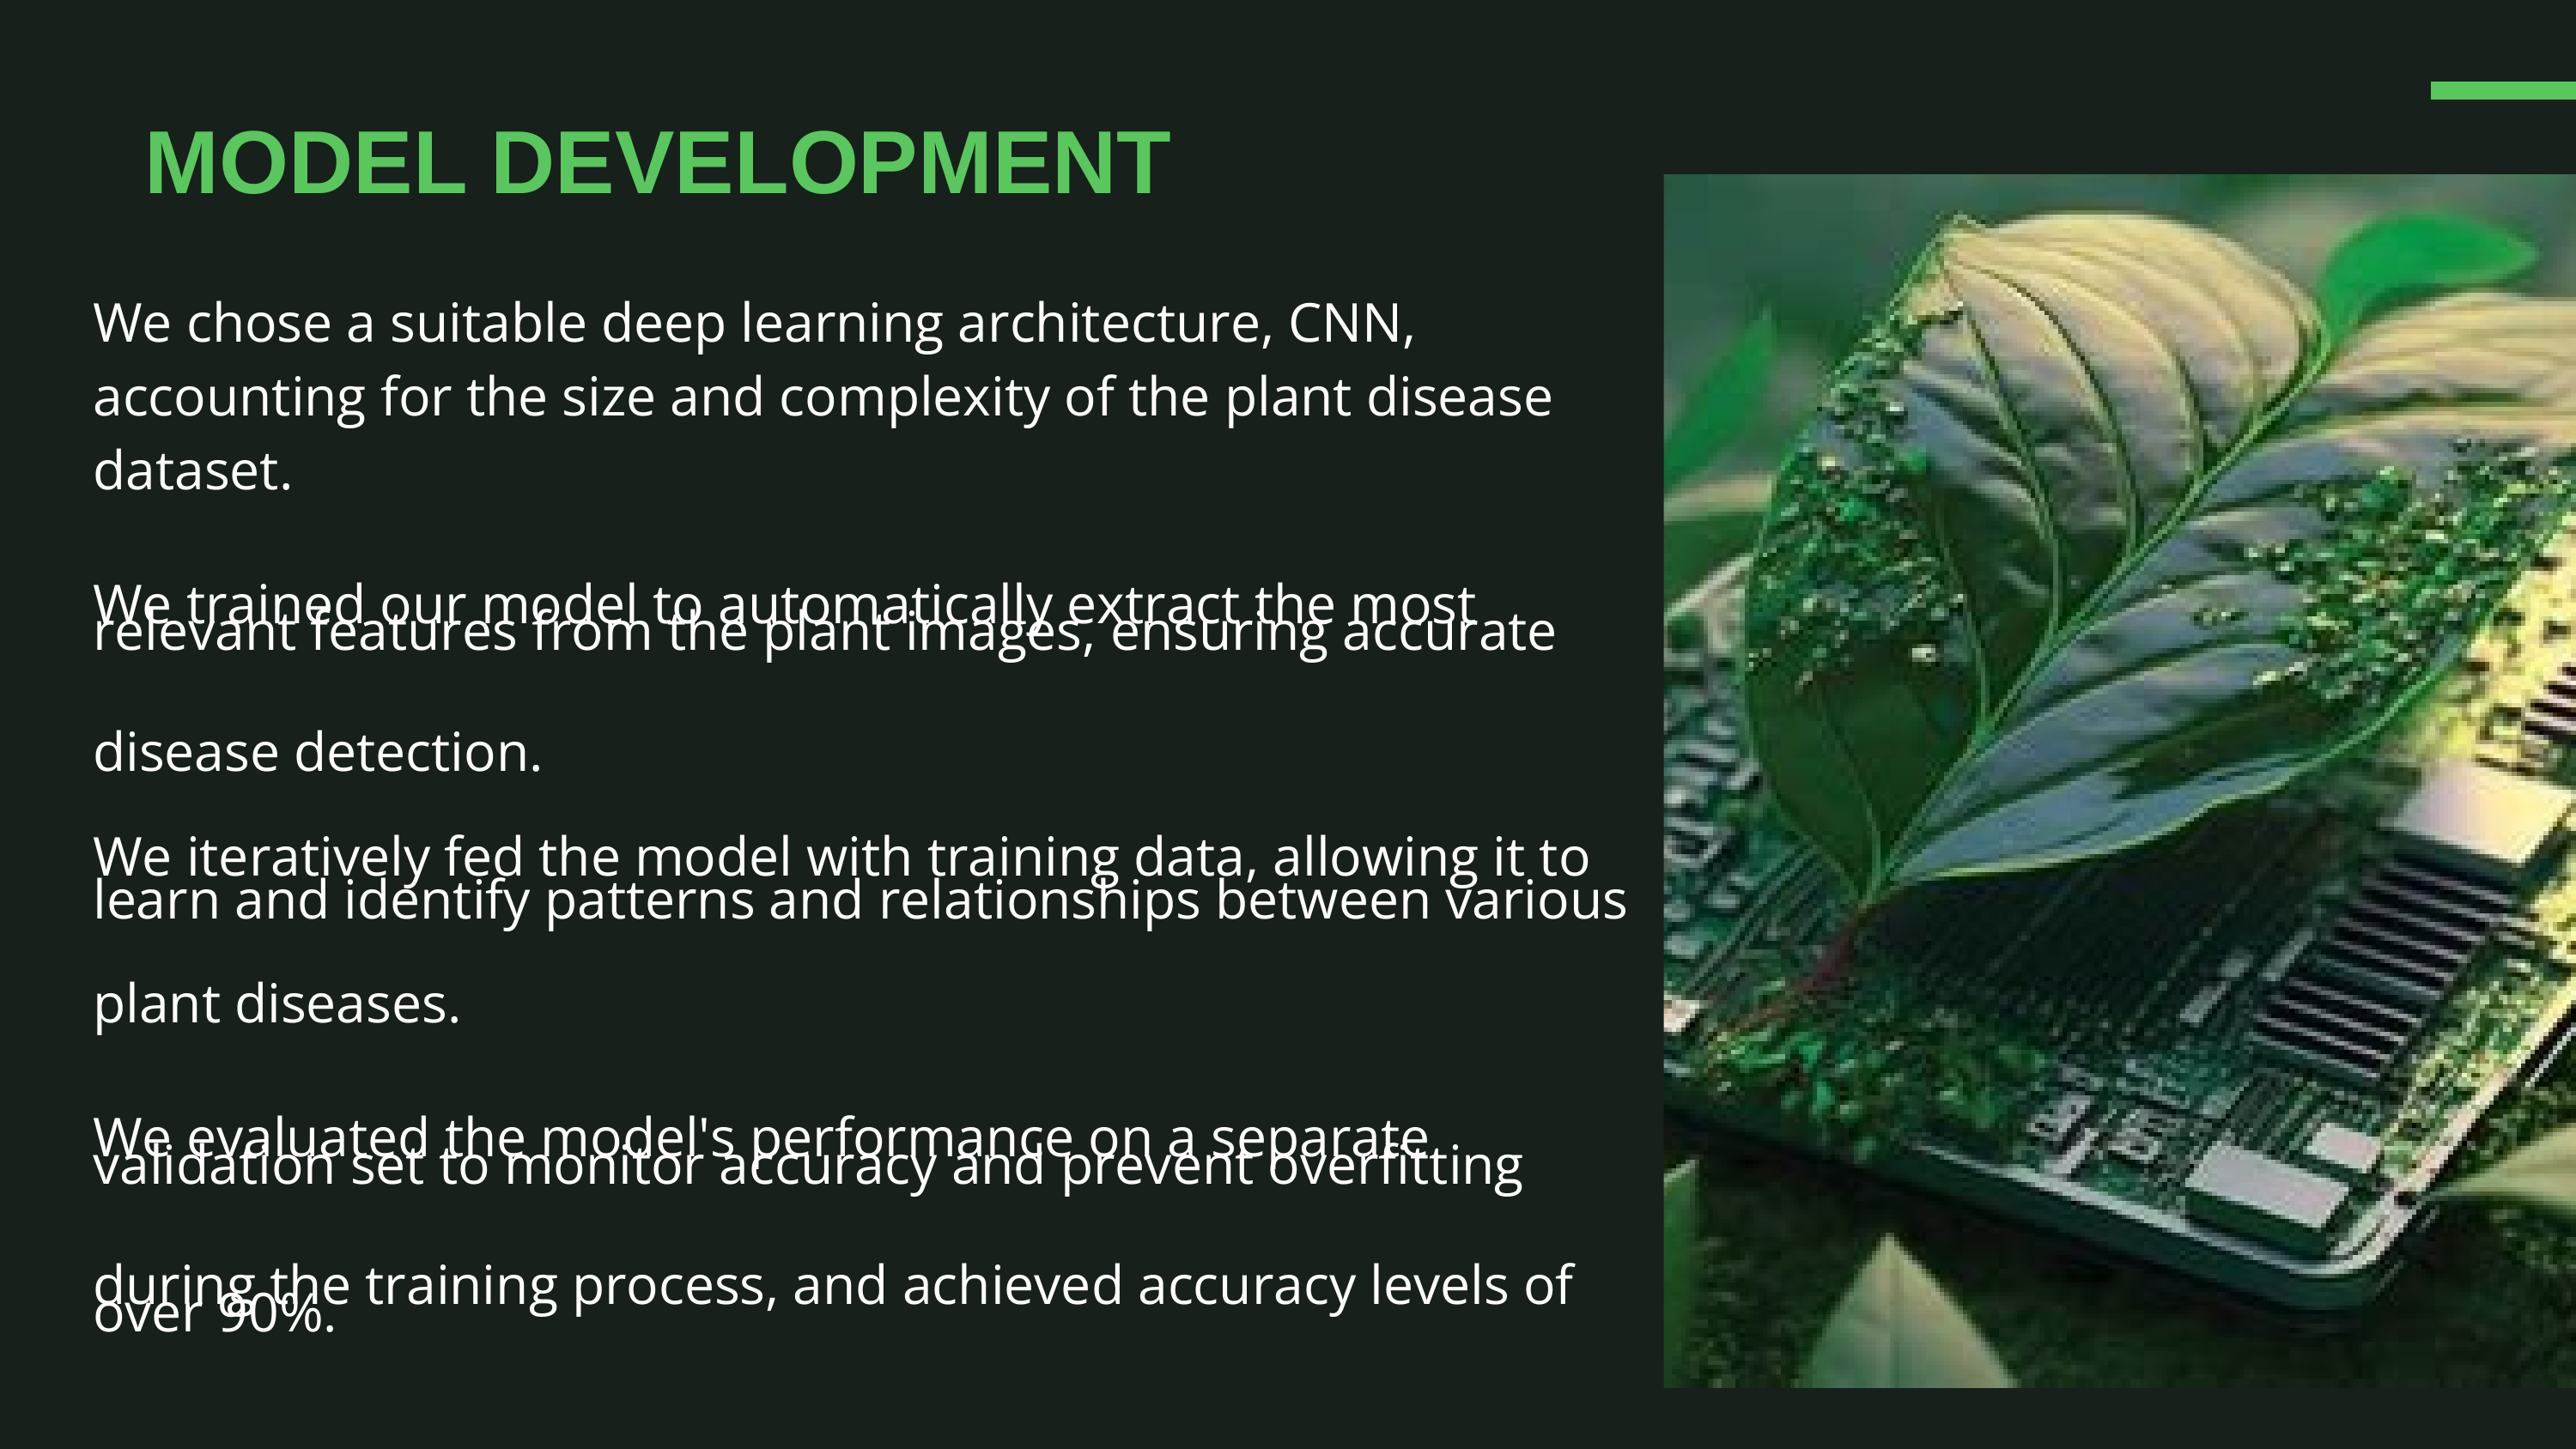

MODEL DEVELOPMENT

We chose a suitable deep learning architecture, CNN, accounting for the size and complexity of the plant disease dataset.
We trained our model to automatically extract the most
relevant features from the plant images, ensuring accurate
disease detection.
We iteratively fed the model with training data, allowing it to
learn and identify patterns and relationships between various
plant diseases.
We evaluated the model's performance on a separate
validation set to monitor accuracy and prevent overfitting
during the training process, and achieved accuracy levels of
over 90%.